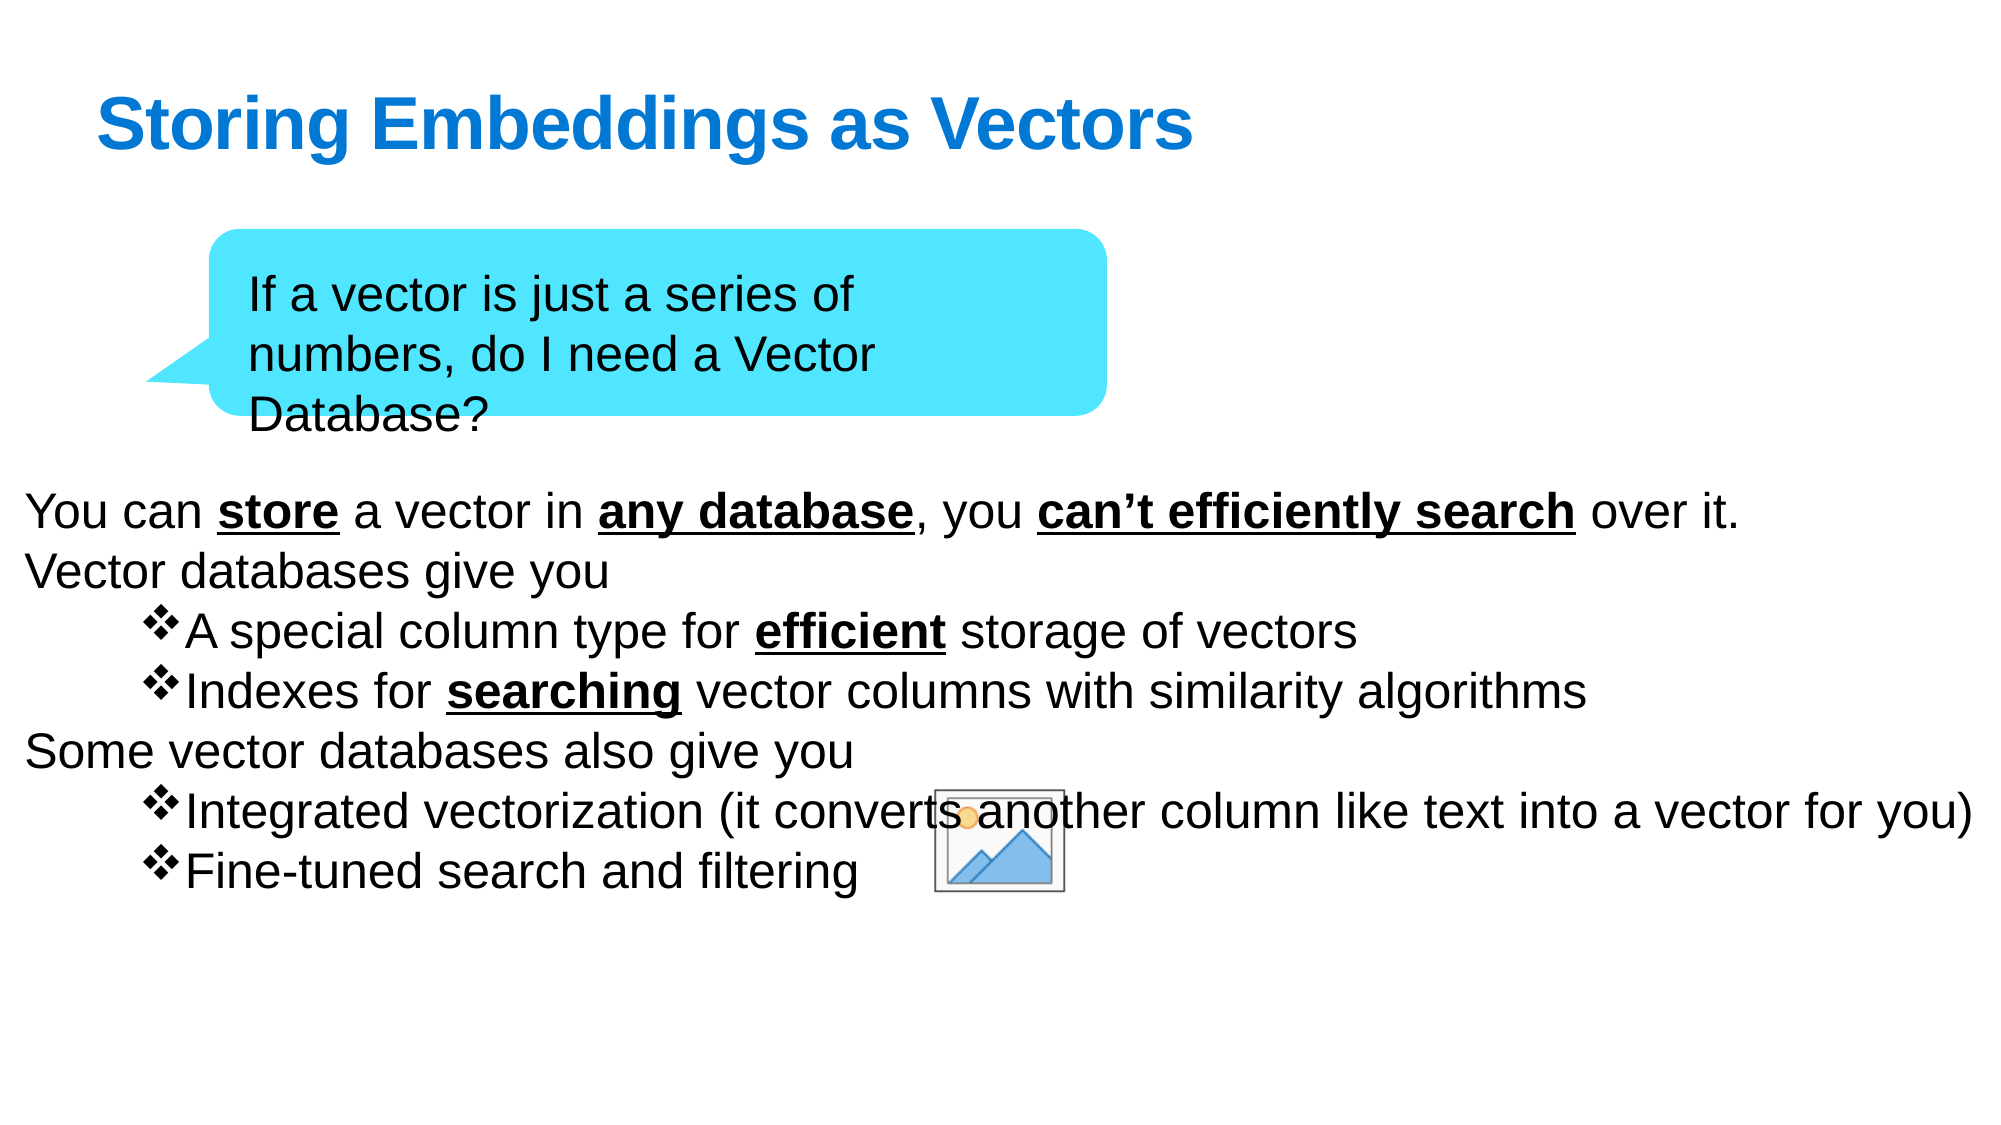

# Storing Embeddings as Vectors
If a vector is just a series of numbers, do I need a Vector Database?
You can store a vector in any database, you can’t efficiently search over it.
Vector databases give you
A special column type for efficient storage of vectors
Indexes for searching vector columns with similarity algorithms
Some vector databases also give you
Integrated vectorization (it converts another column like text into a vector for you)
Fine-tuned search and filtering